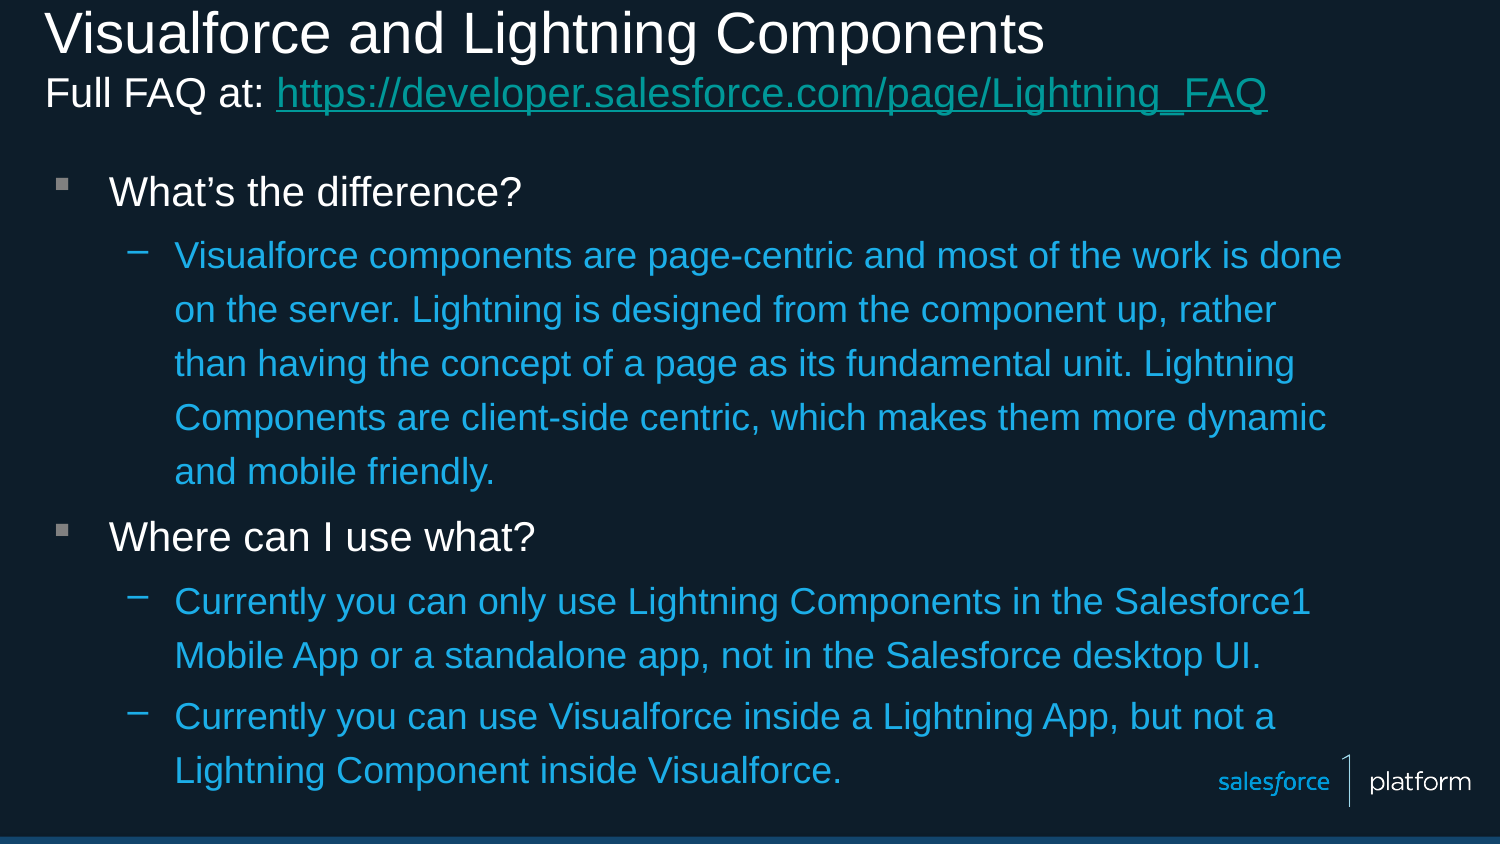

# Visualforce and Lightning Components Full FAQ at: https://developer.salesforce.com/page/Lightning_FAQ
What’s the difference?
Visualforce components are page-centric and most of the work is done on the server. Lightning is designed from the component up, rather than having the concept of a page as its fundamental unit. Lightning Components are client-side centric, which makes them more dynamic and mobile friendly.
Where can I use what?
Currently you can only use Lightning Components in the Salesforce1 Mobile App or a standalone app, not in the Salesforce desktop UI.
Currently you can use Visualforce inside a Lightning App, but not a Lightning Component inside Visualforce.